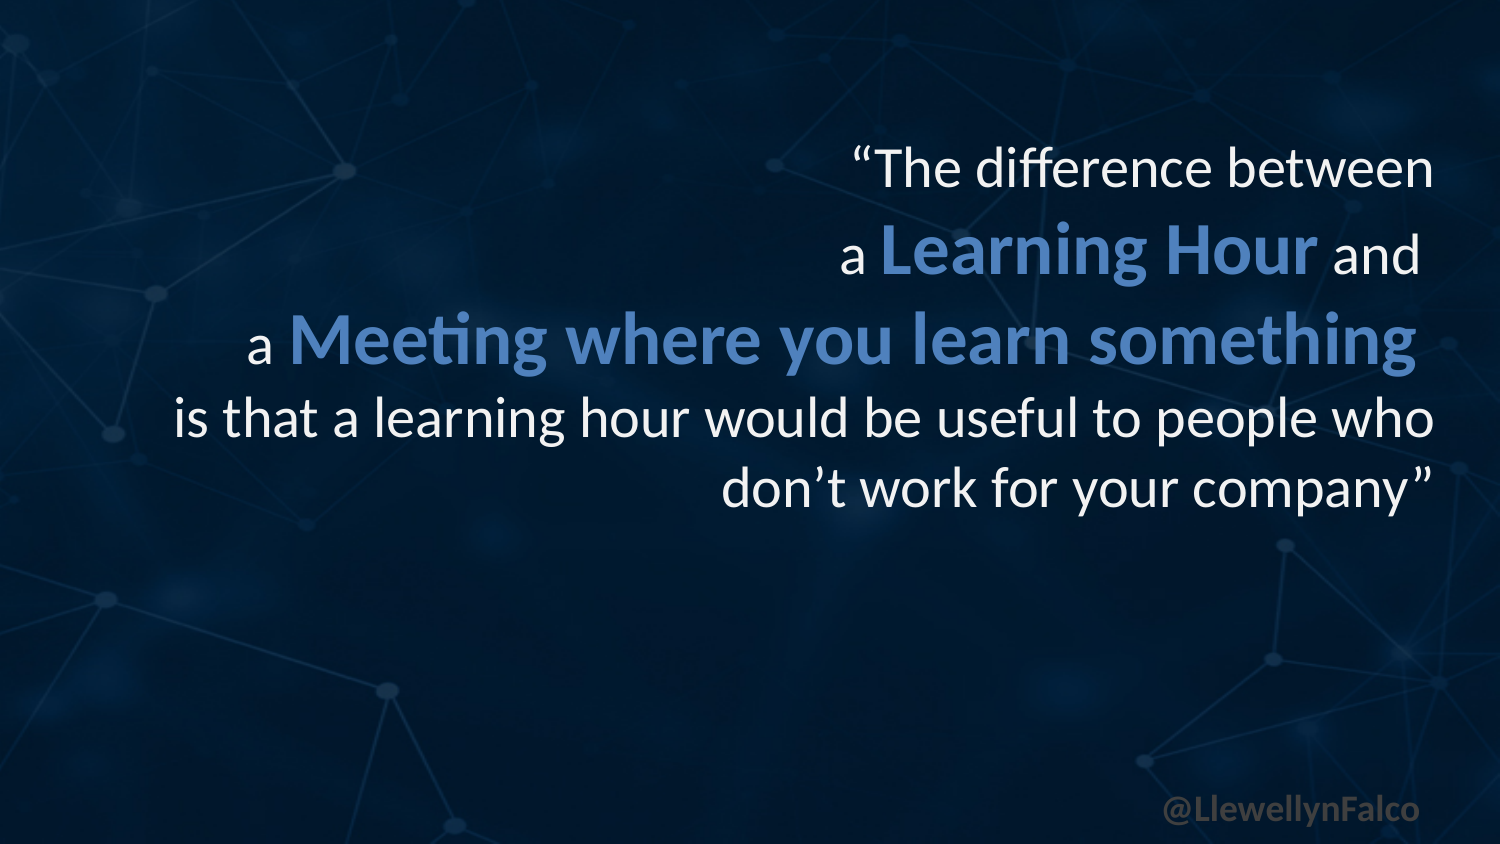

“The difference between
 a Learning Hour and
a Meeting where you learn something
is that a learning hour would be useful to people who don’t work for your company”